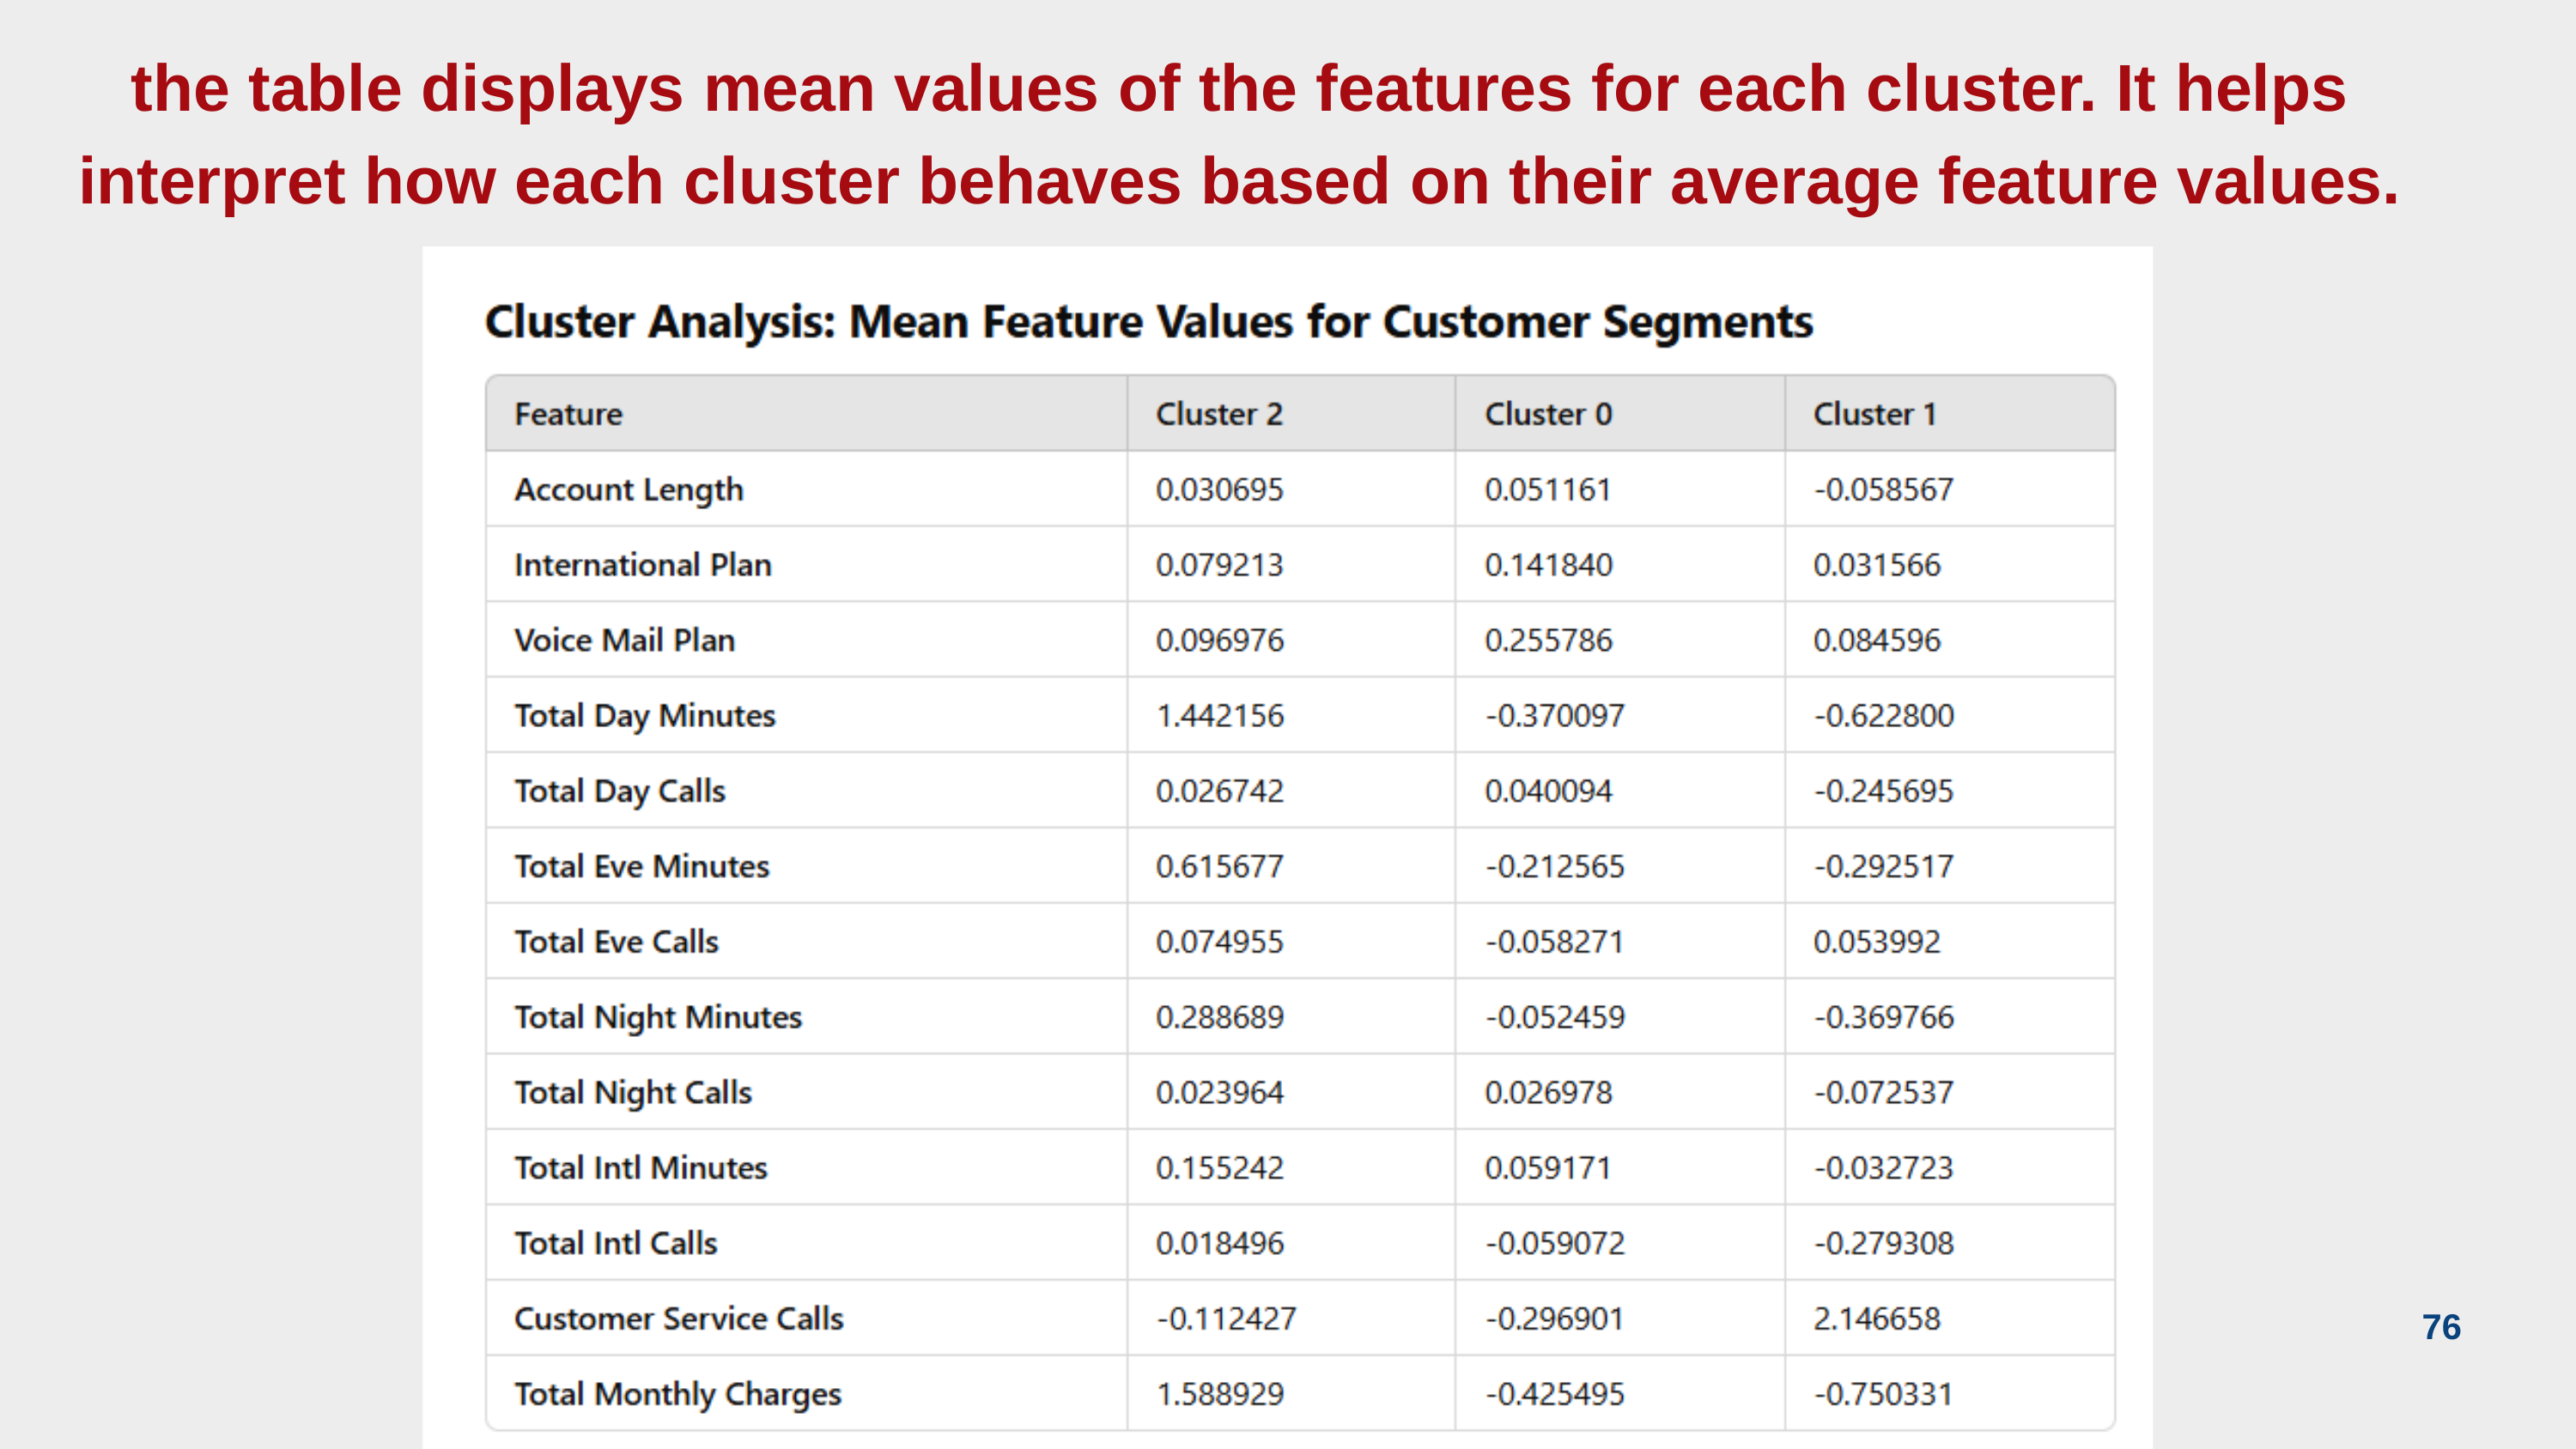

the table displays mean values of the features for each cluster. It helps interpret how each cluster behaves based on their average feature values.

76